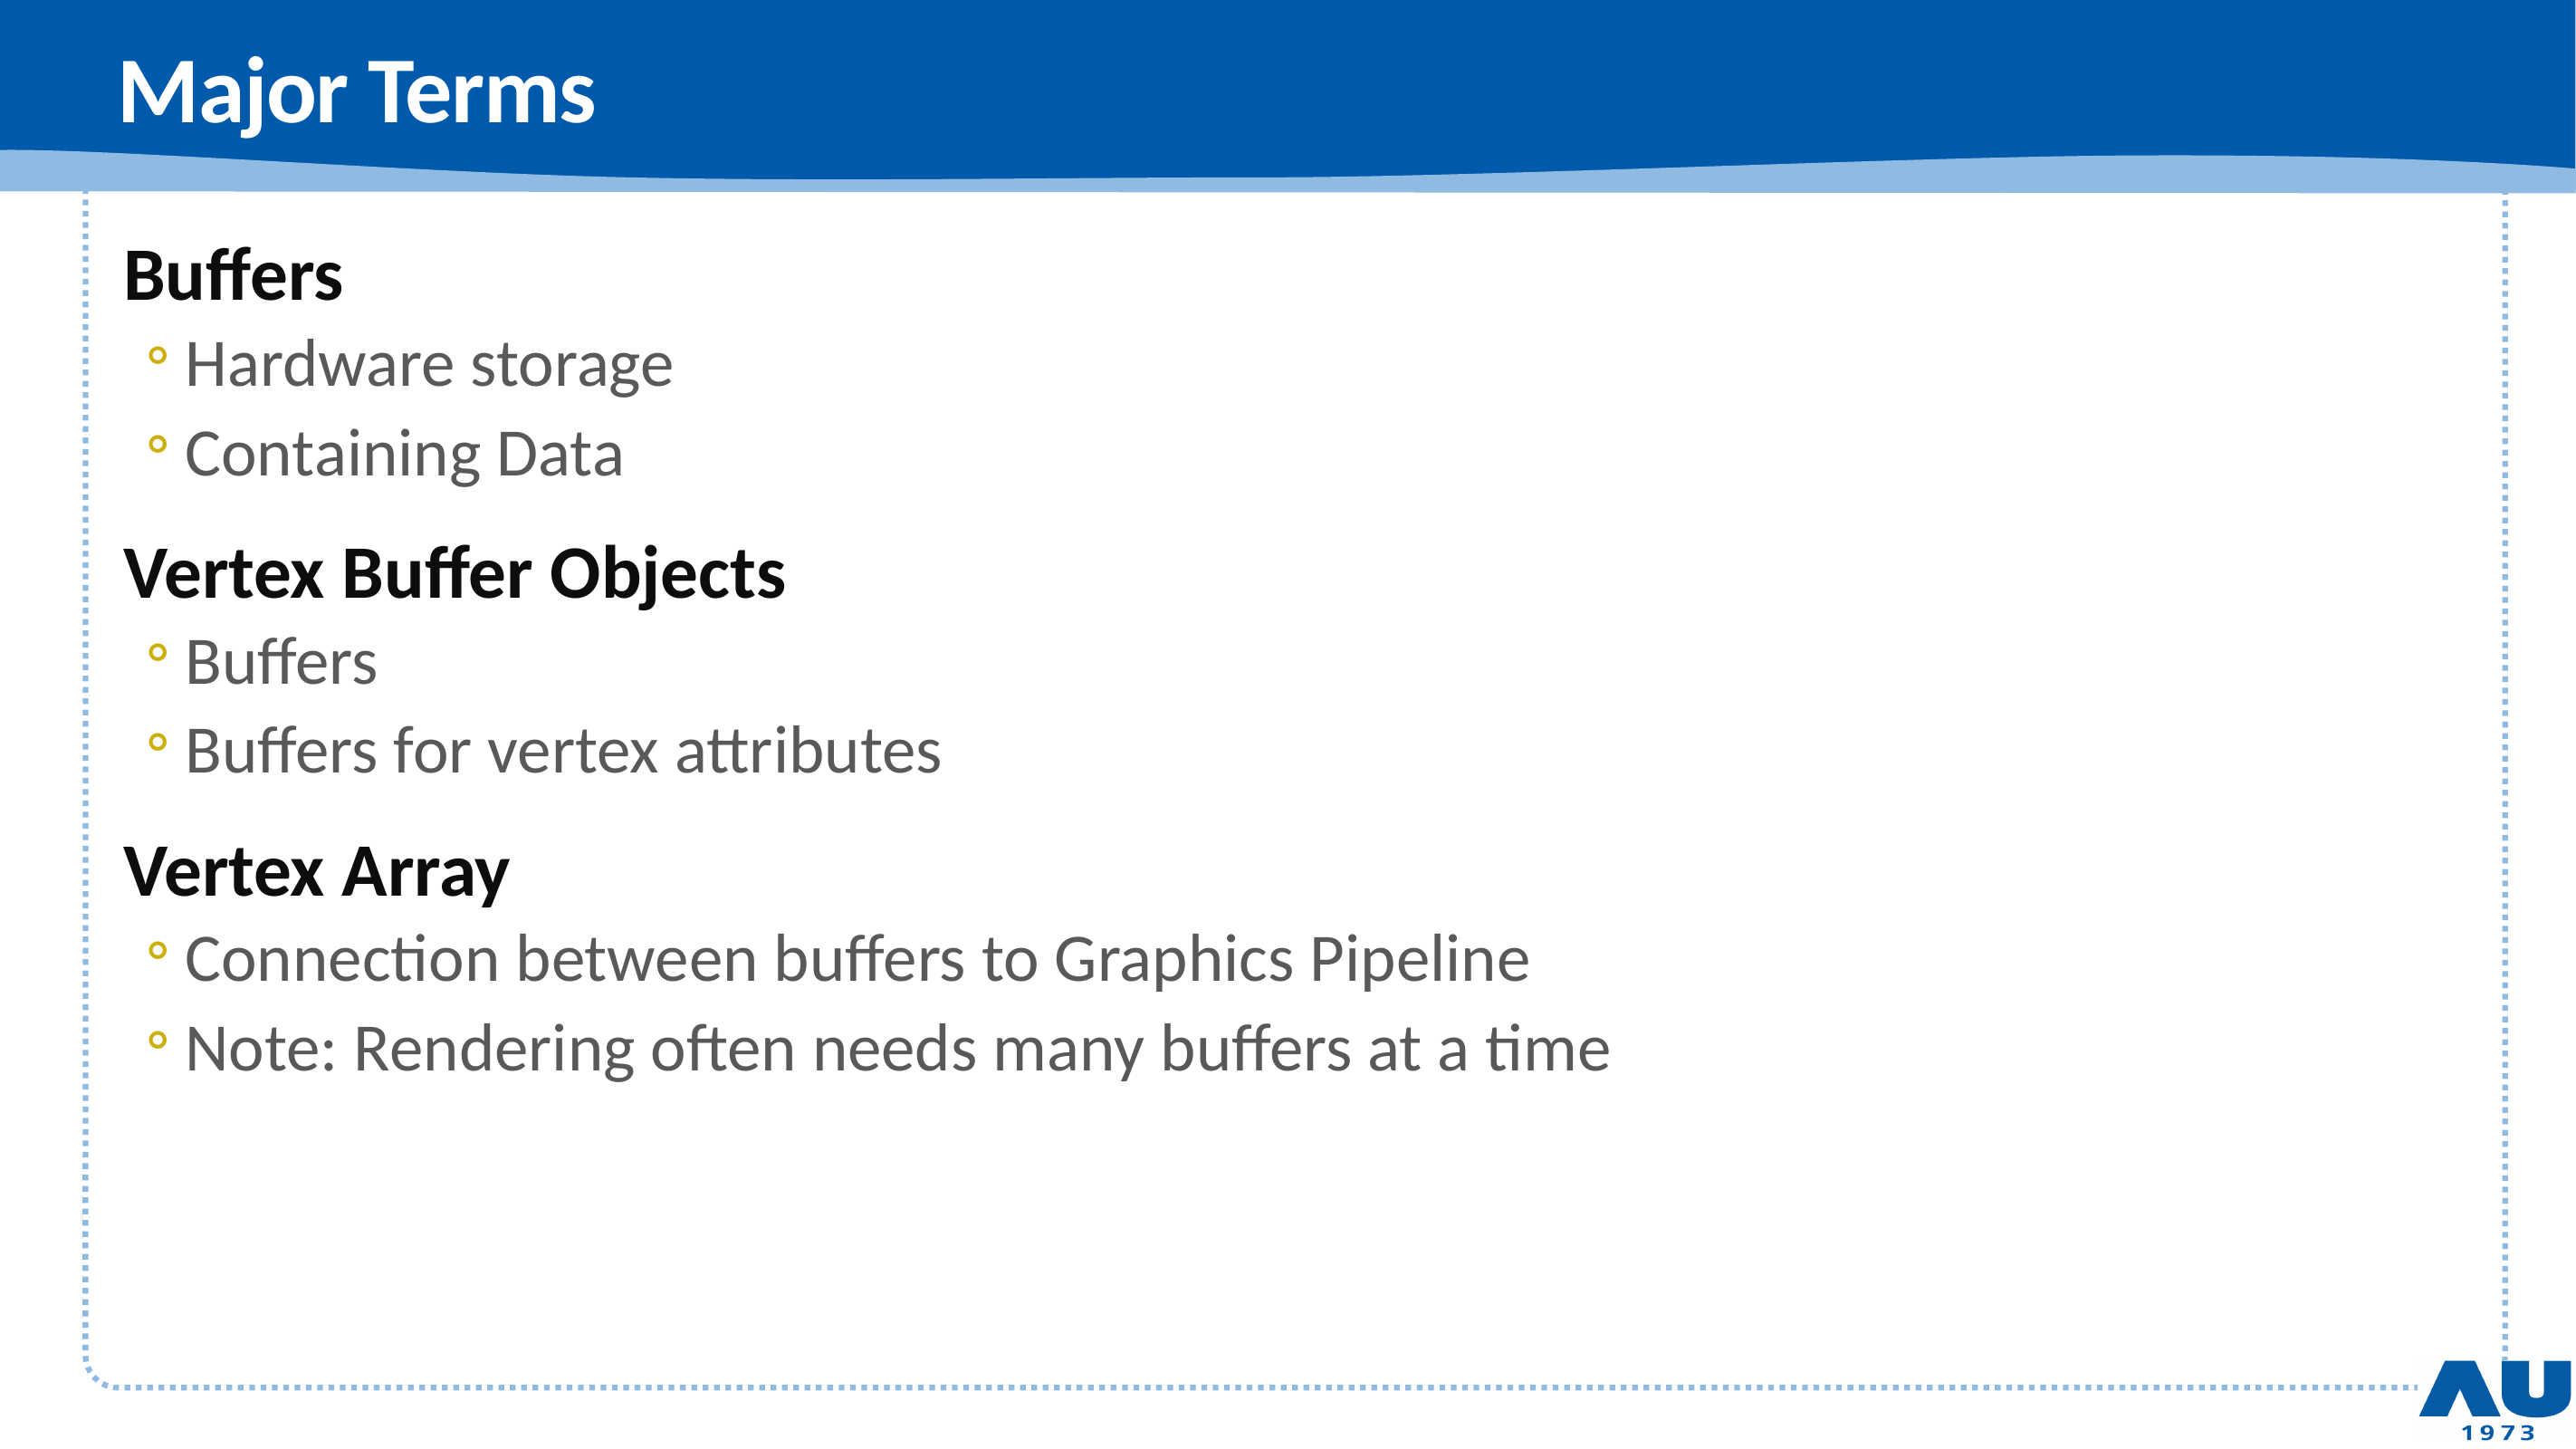

# Major Terms
Buffers
Hardware storage
Containing Data
Vertex Buffer Objects
Buffers
Buffers for vertex attributes
Vertex Array
Connection between buffers to Graphics Pipeline
Note: Rendering often needs many buffers at a time